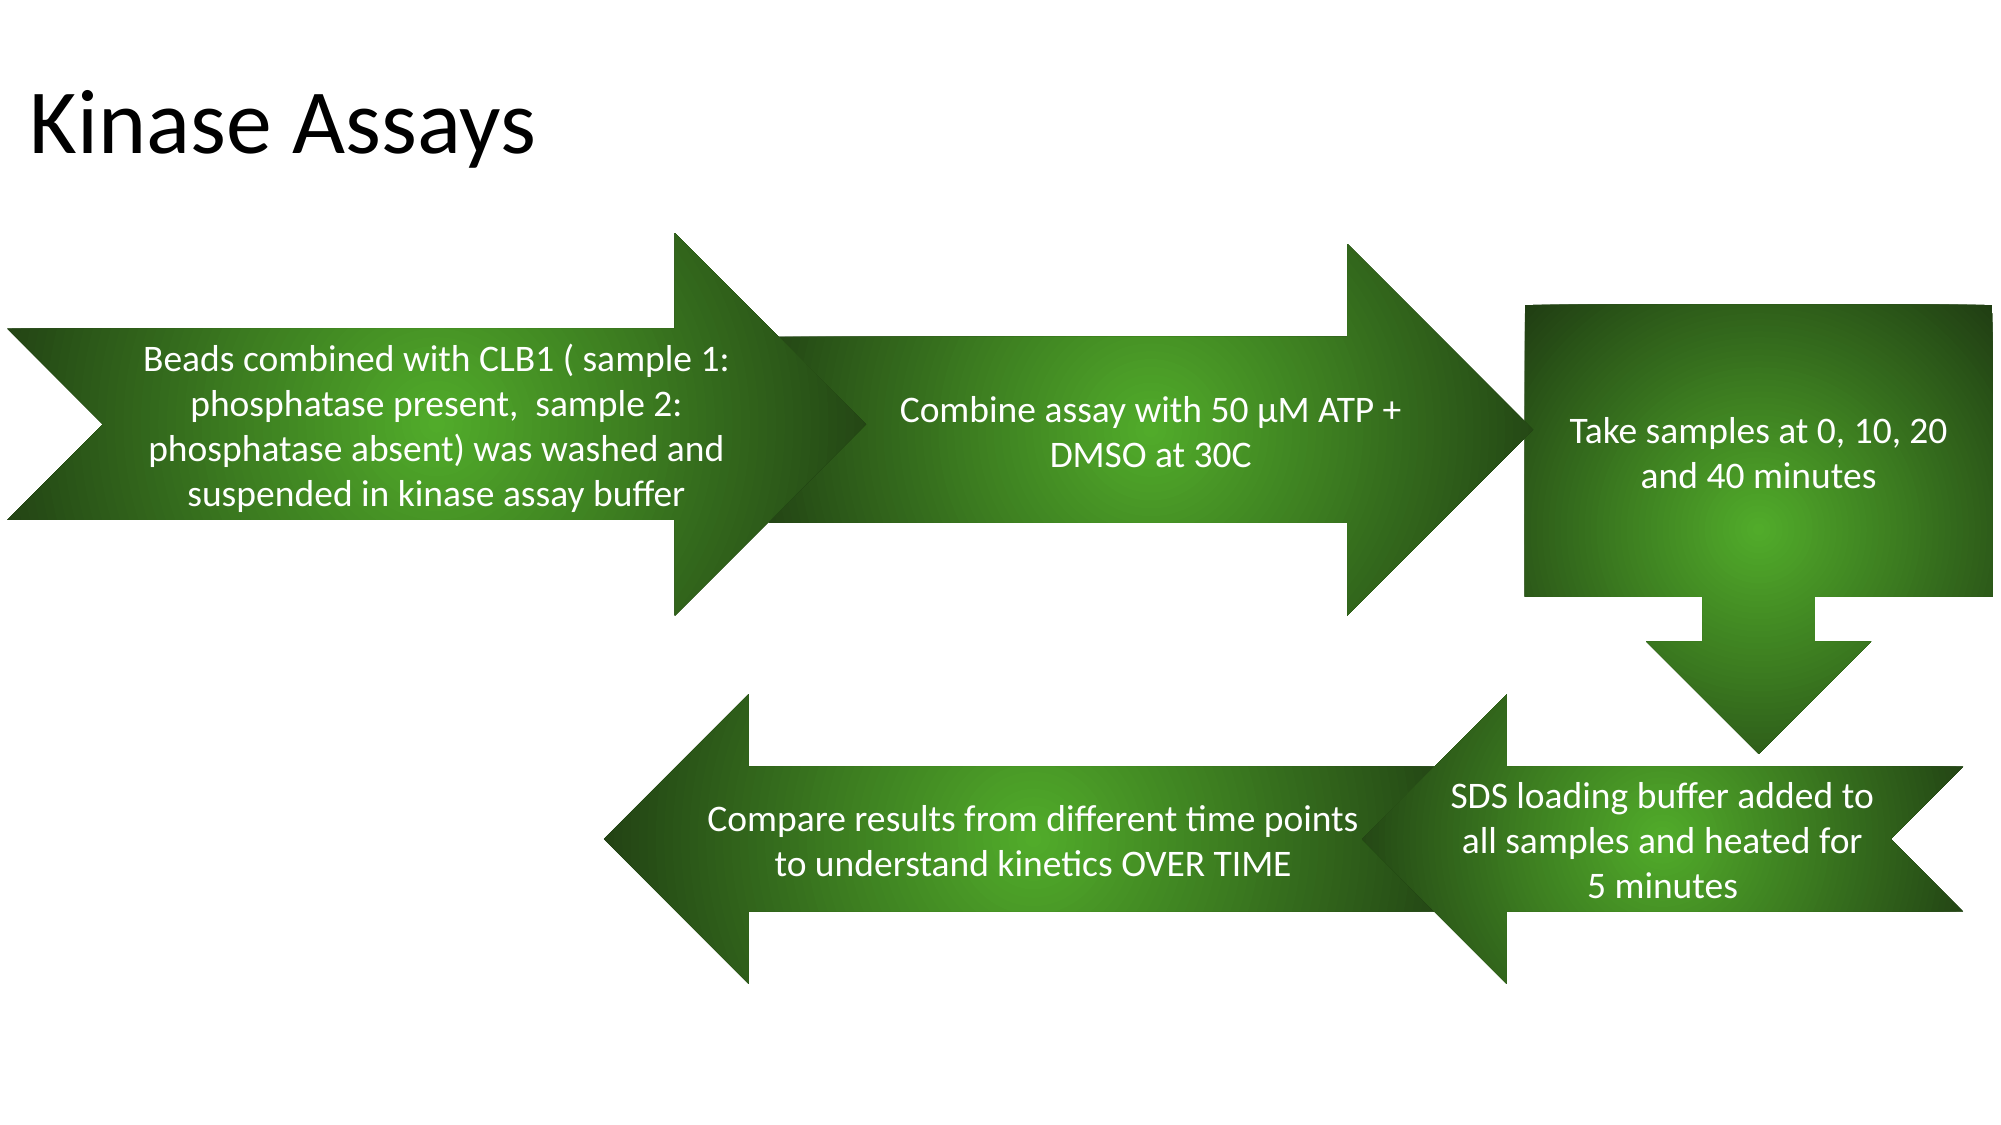

# Kinase Assays
Beads combined with CLB1 ( sample 1: phosphatase present,  sample 2: phosphatase absent) was washed and suspended in kinase assay buffer
Combine assay with 50 µM ATP + DMSO at 30C
Take samples at 0, 10, 20 and 40 minutes
SDS loading buffer added to all samples and heated for 5 minutes
Compare results from different time points to understand kinetics OVER TIME